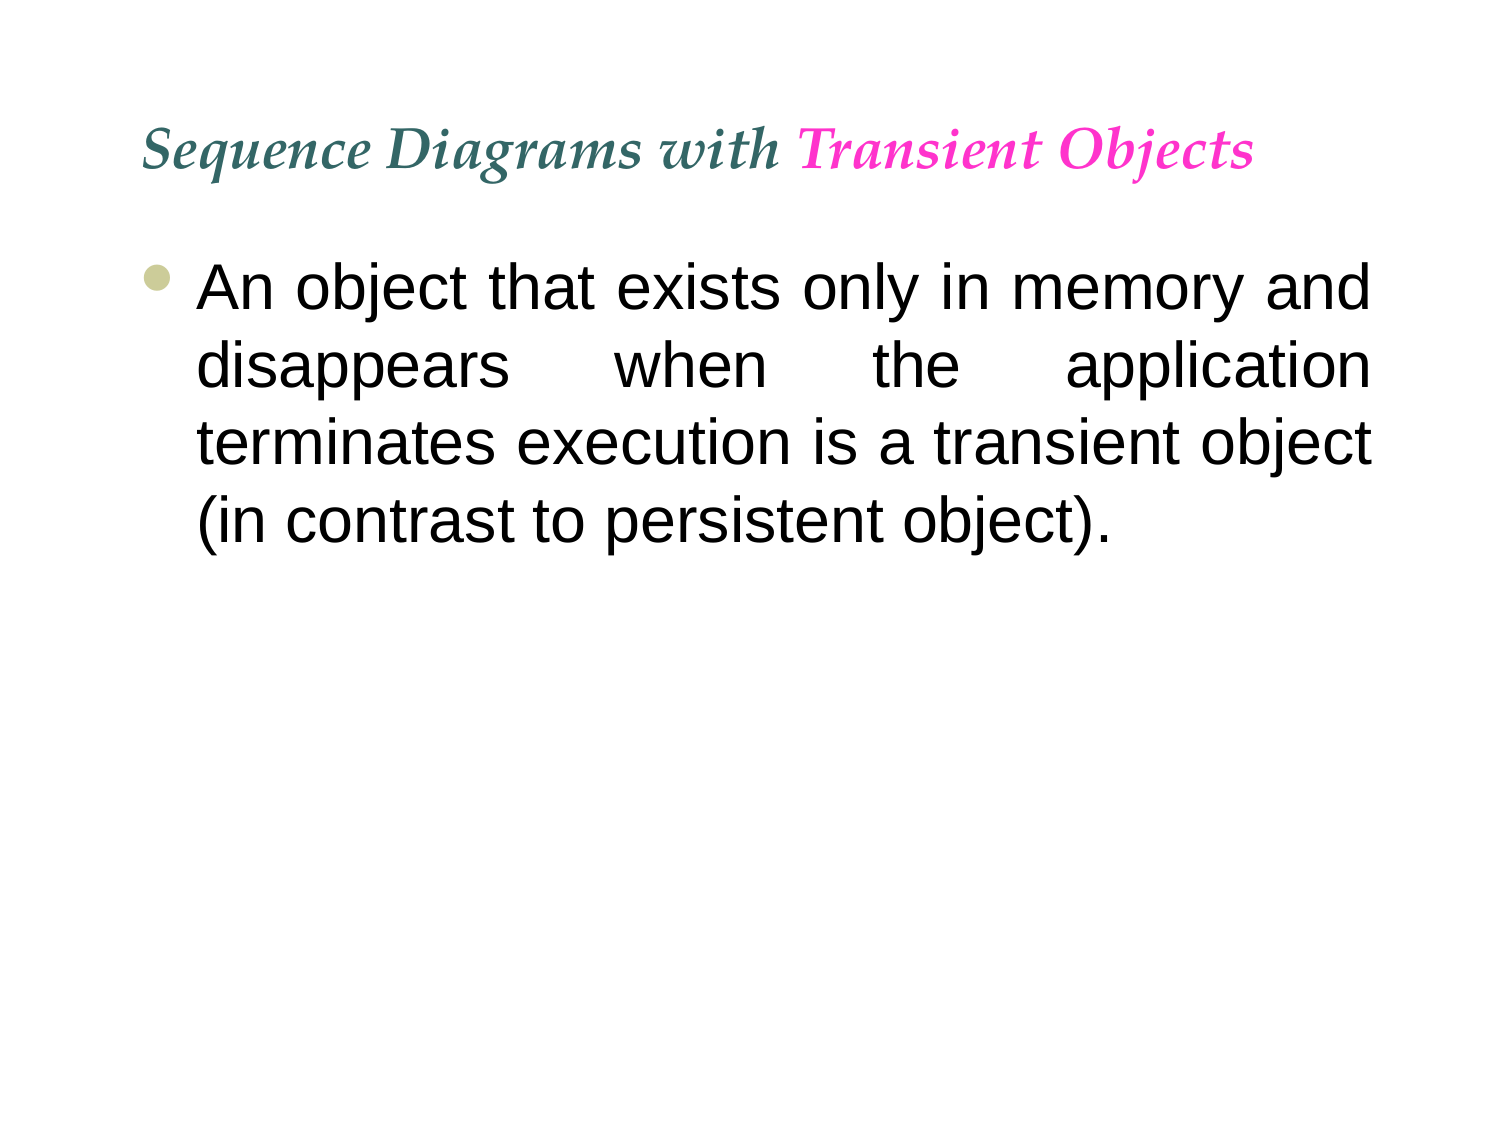

# Sequence Diagrams with Transient Objects
An object that exists only in memory and disappears when the application terminates execution is a transient object (in contrast to persistent object).